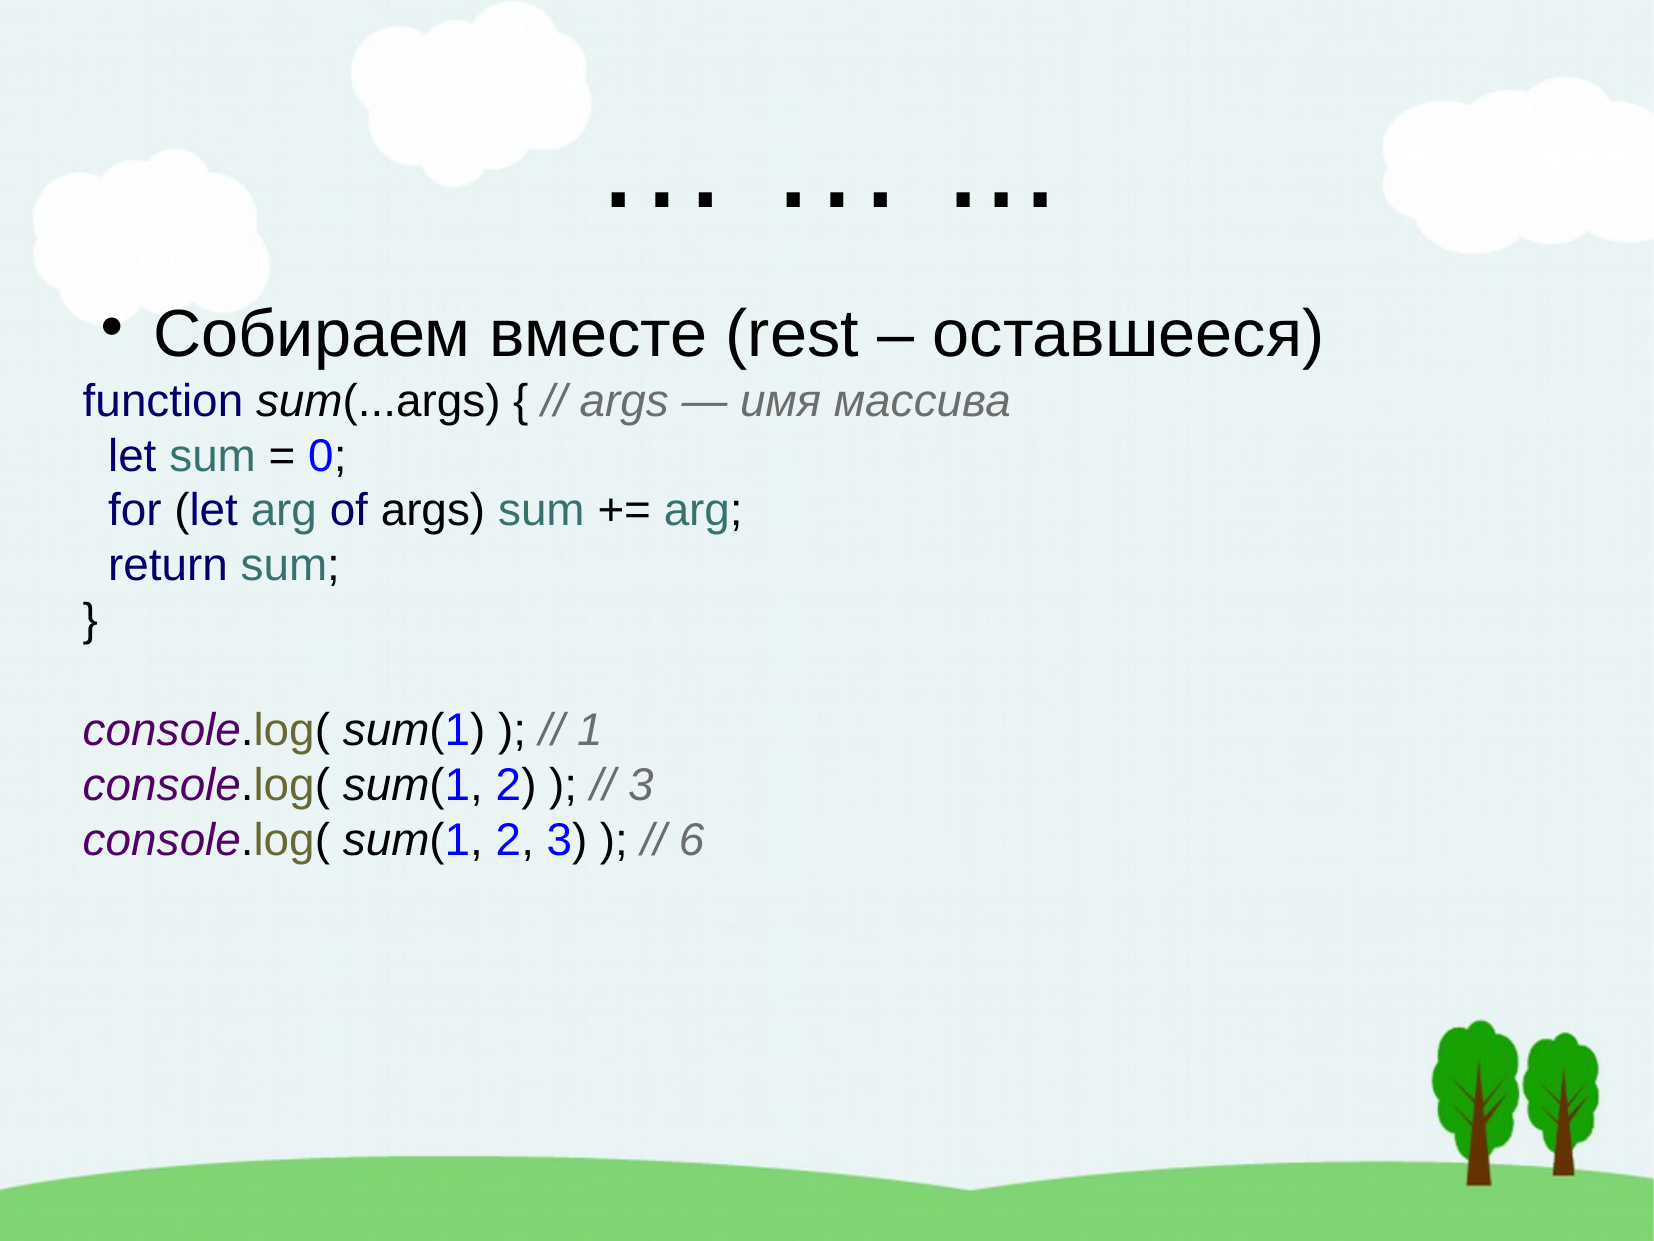

… … ...
Собираем вместе (rest – оставшееся)
function sum(...args) { // args — имя массива
  let sum = 0;
  for (let arg of args) sum += arg;
  return sum;
}

console.log( sum(1) ); // 1
console.log( sum(1, 2) ); // 3
console.log( sum(1, 2, 3) ); // 6